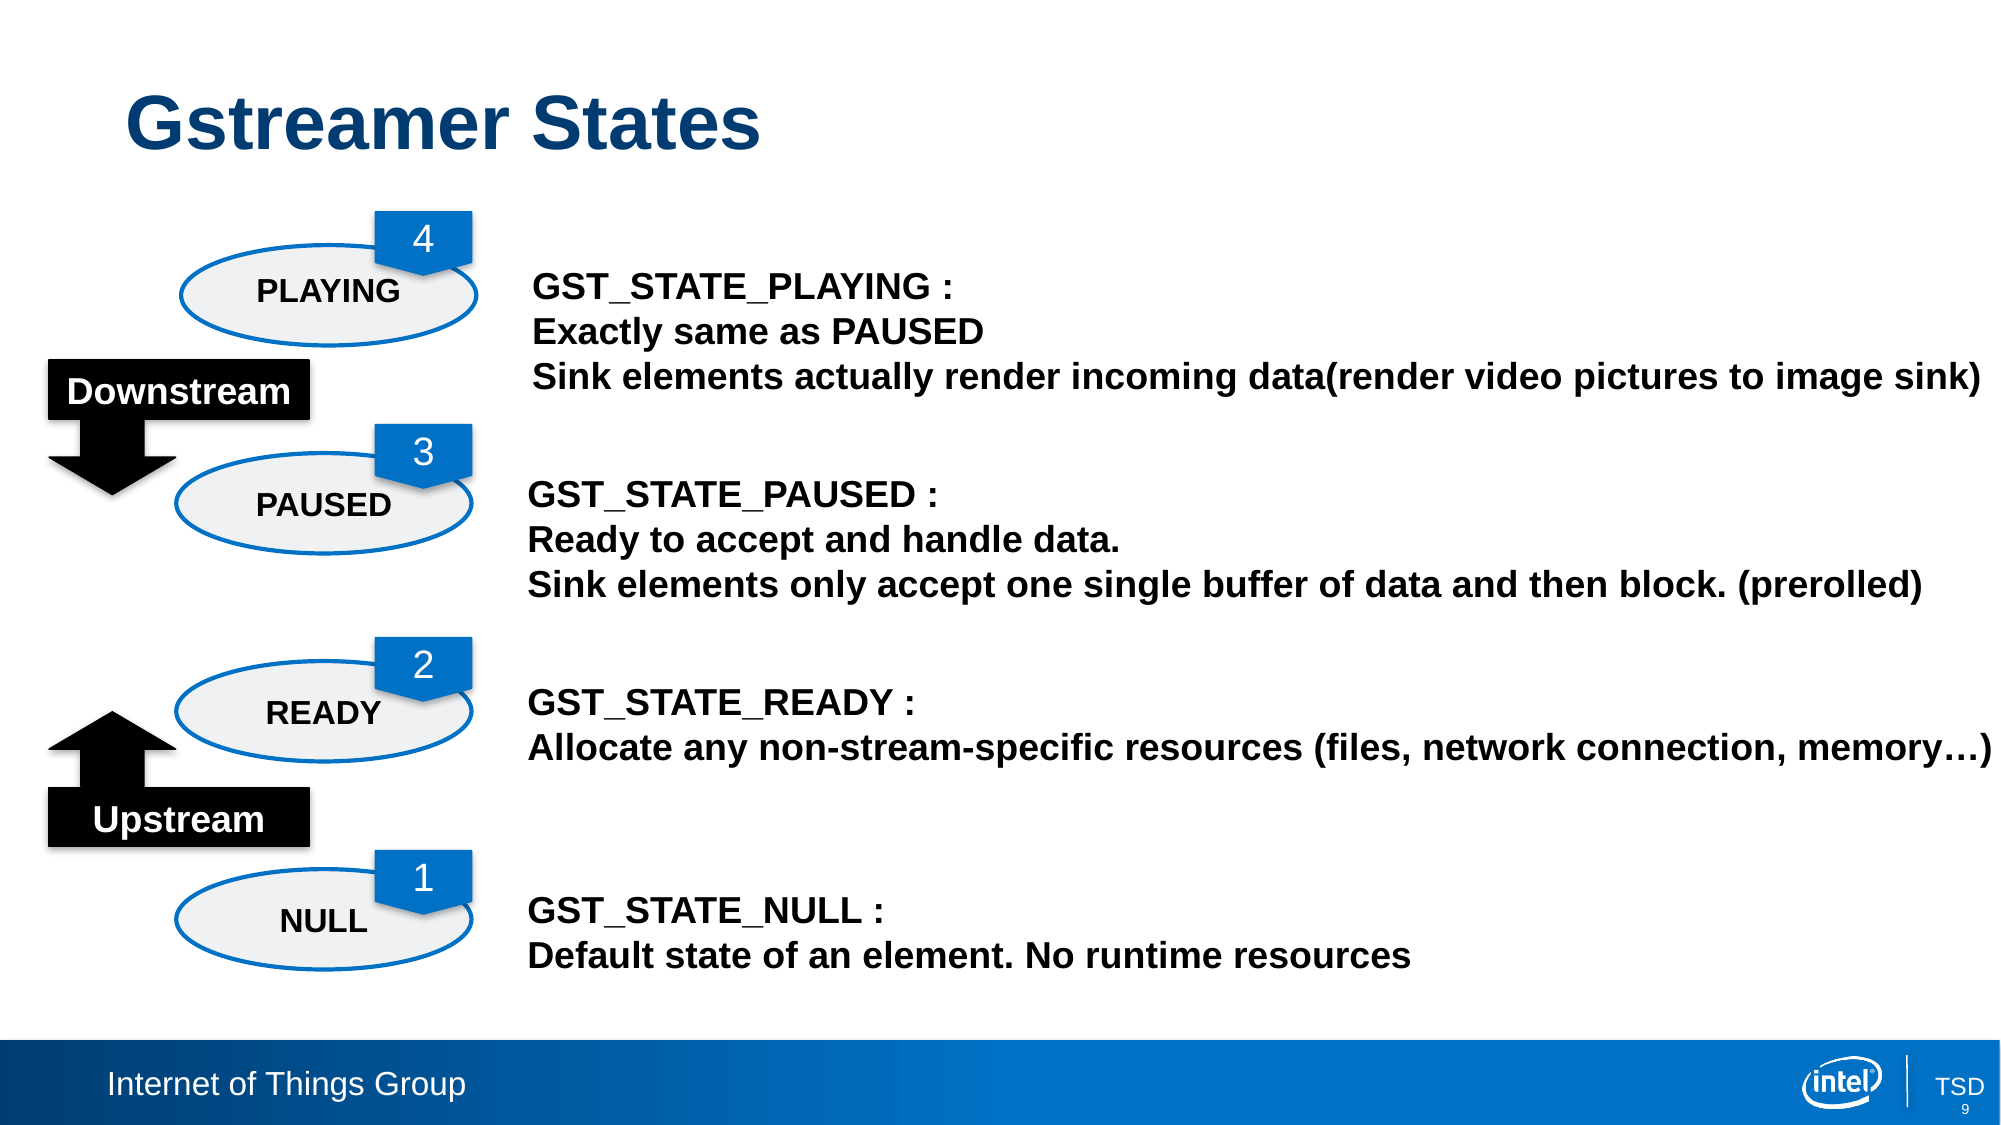

# Gstreamer States
4

PLAYING
GST_STATE_PLAYING :
Exactly same as PAUSED
Sink elements actually render incoming data(render video pictures to image sink)

Downstream

3

PAUSED
GST_STATE_PAUSED :
Ready to accept and handle data.
Sink elements only accept one single buffer of data and then block. (prerolled)

2

READY
GST_STATE_READY :
Allocate any non-stream-specific resources (files, network connection, memory…)

Upstream
1

NULL
GST_STATE_NULL :
Default state of an element. No runtime resources
9